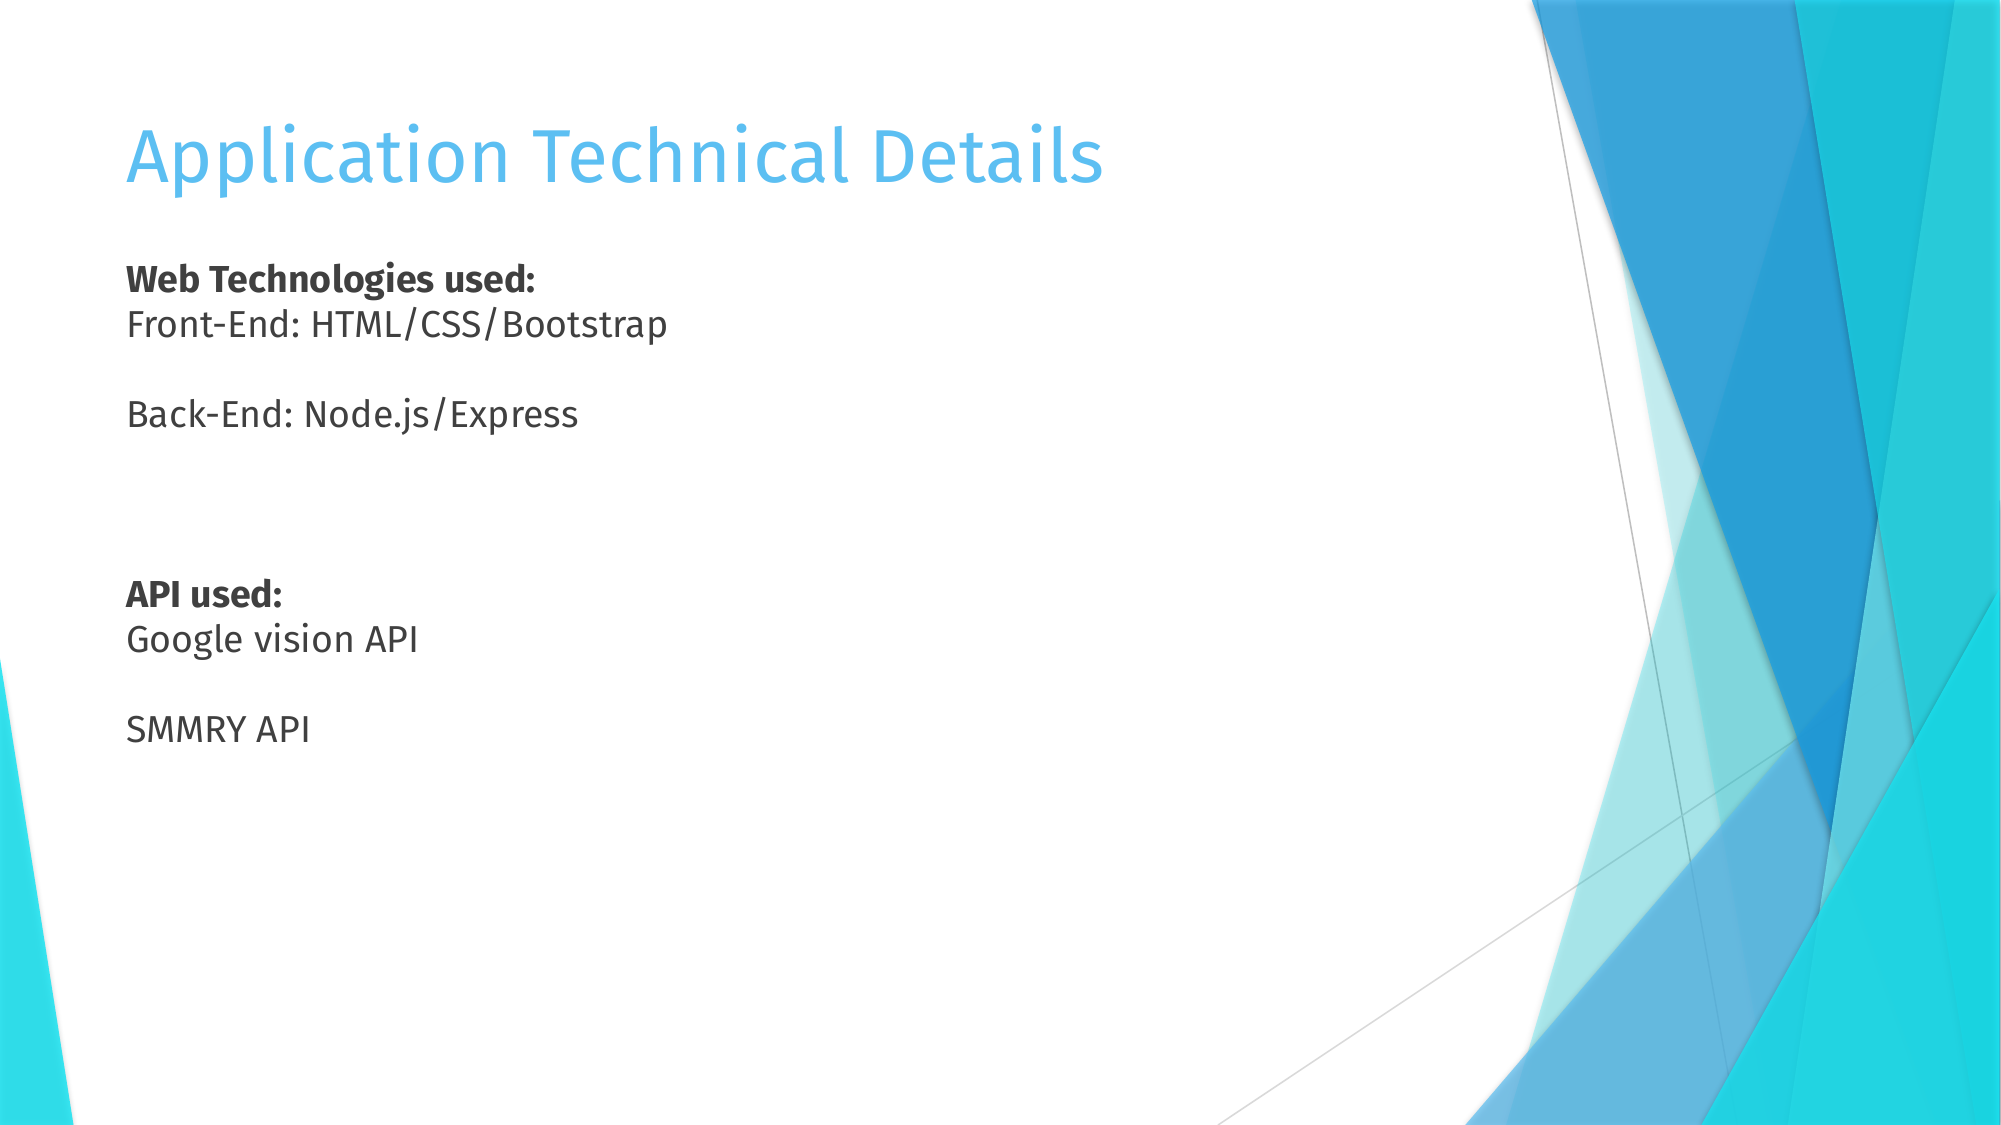

# Application Technical Details
Web Technologies used:
Front-End: HTML/CSS/Bootstrap

Back-End: Node.js/Express

API used:
Google vision API

SMMRY API